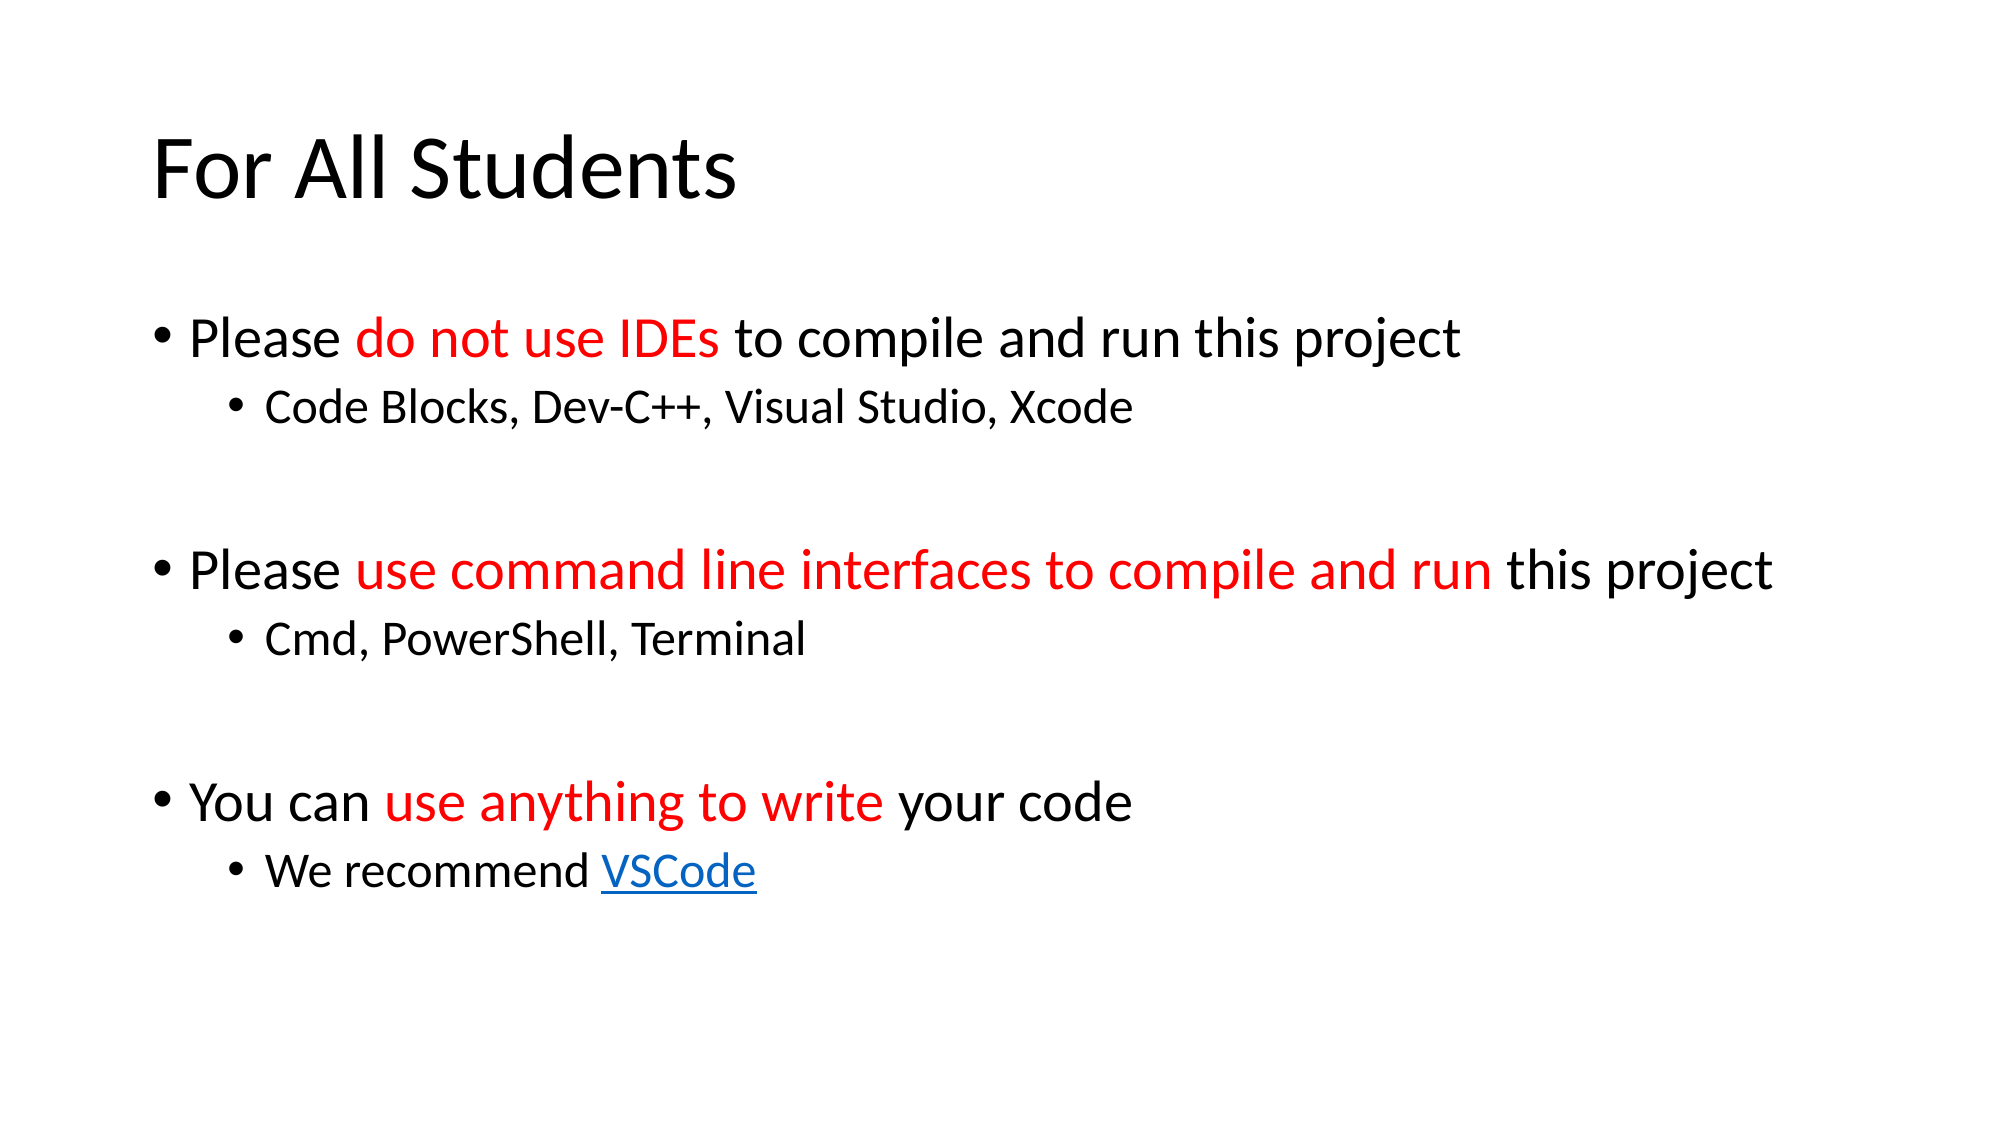

# For All Students
Please do not use IDEs to compile and run this project
Code Blocks, Dev-C++, Visual Studio, Xcode

Please use command line interfaces to compile and run this project
Cmd, PowerShell, Terminal

You can use anything to write your code
We recommend VSCode